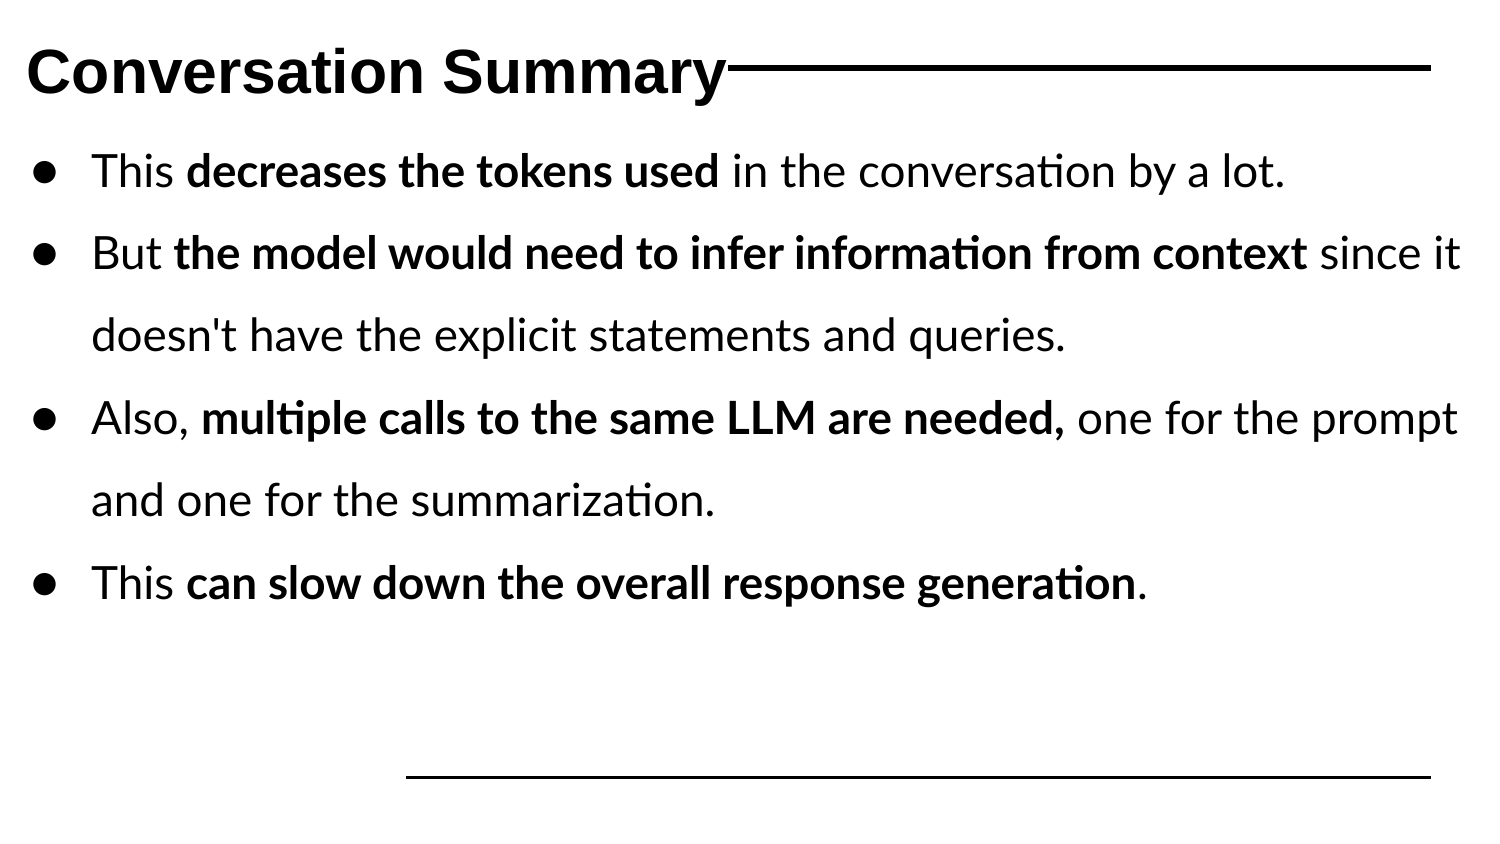

# Conversation Summary
This decreases the tokens used in the conversation by a lot.
But the model would need to infer information from context since it doesn't have the explicit statements and queries.
Also, multiple calls to the same LLM are needed, one for the prompt and one for the summarization.
This can slow down the overall response generation.